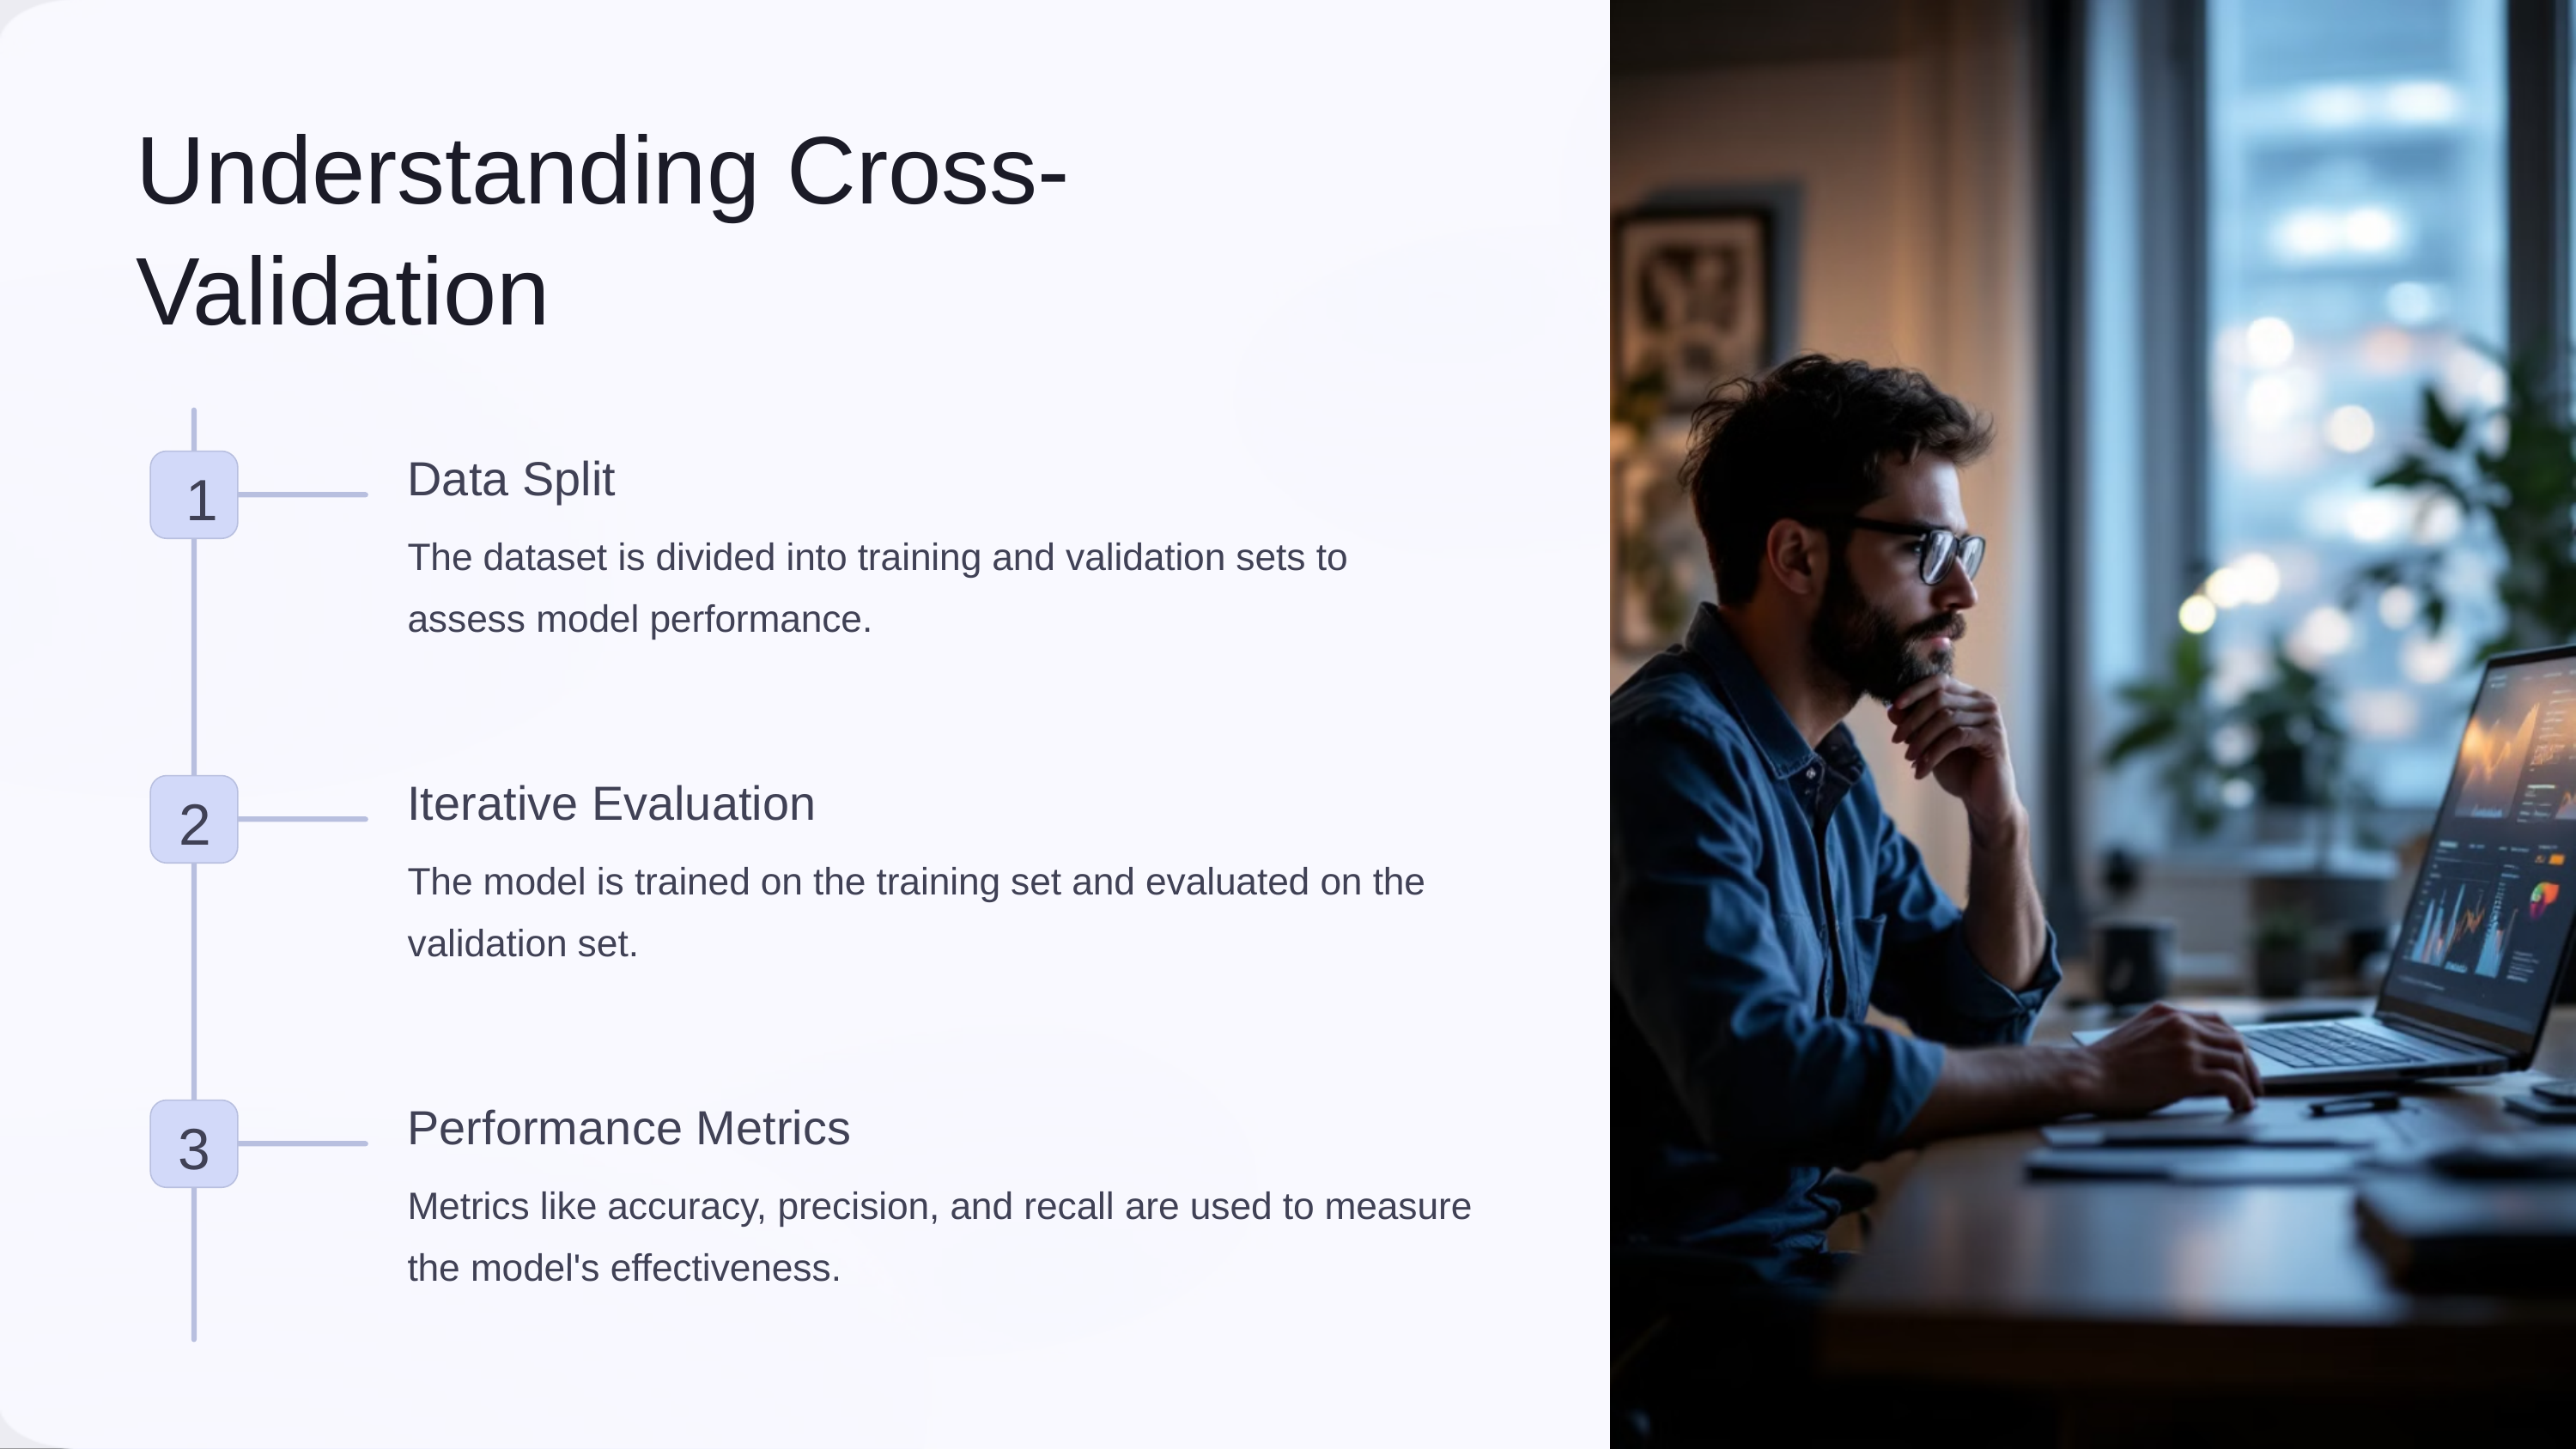

Understanding Cross-Validation

Data Split

1

The dataset is divided into training and validation sets to assess model performance.
Iterative Evaluation

2

The model is trained on the training set and evaluated on the validation set.
Performance Metrics

3

Metrics like accuracy, precision, and recall are used to measure the model's effectiveness.